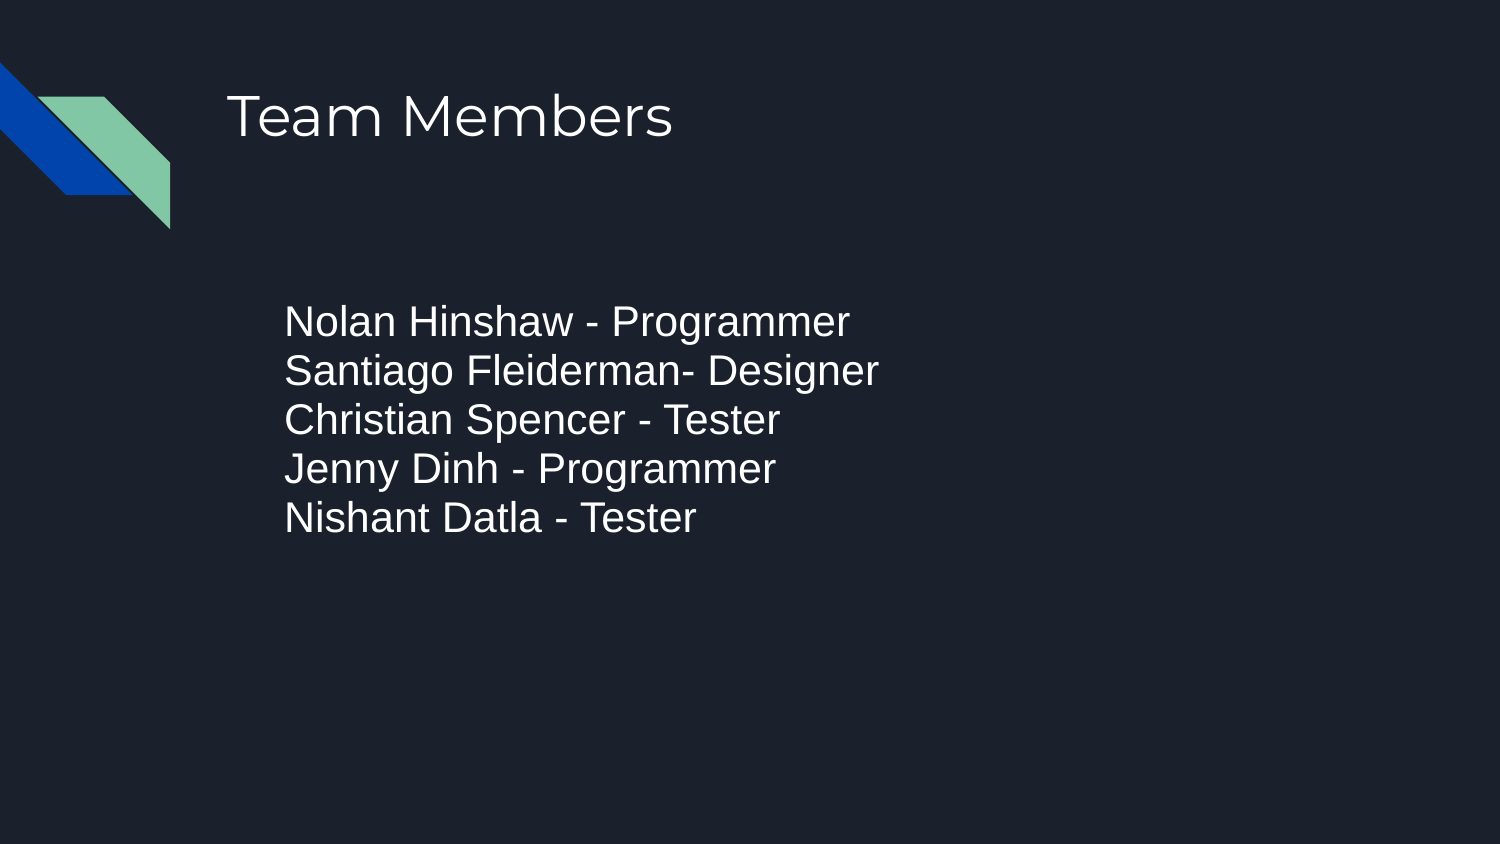

# Team Members

Nolan Hinshaw - Programmer
Santiago Fleiderman- Designer
Christian Spencer - Tester
Jenny Dinh - Programmer
Nishant Datla - Tester